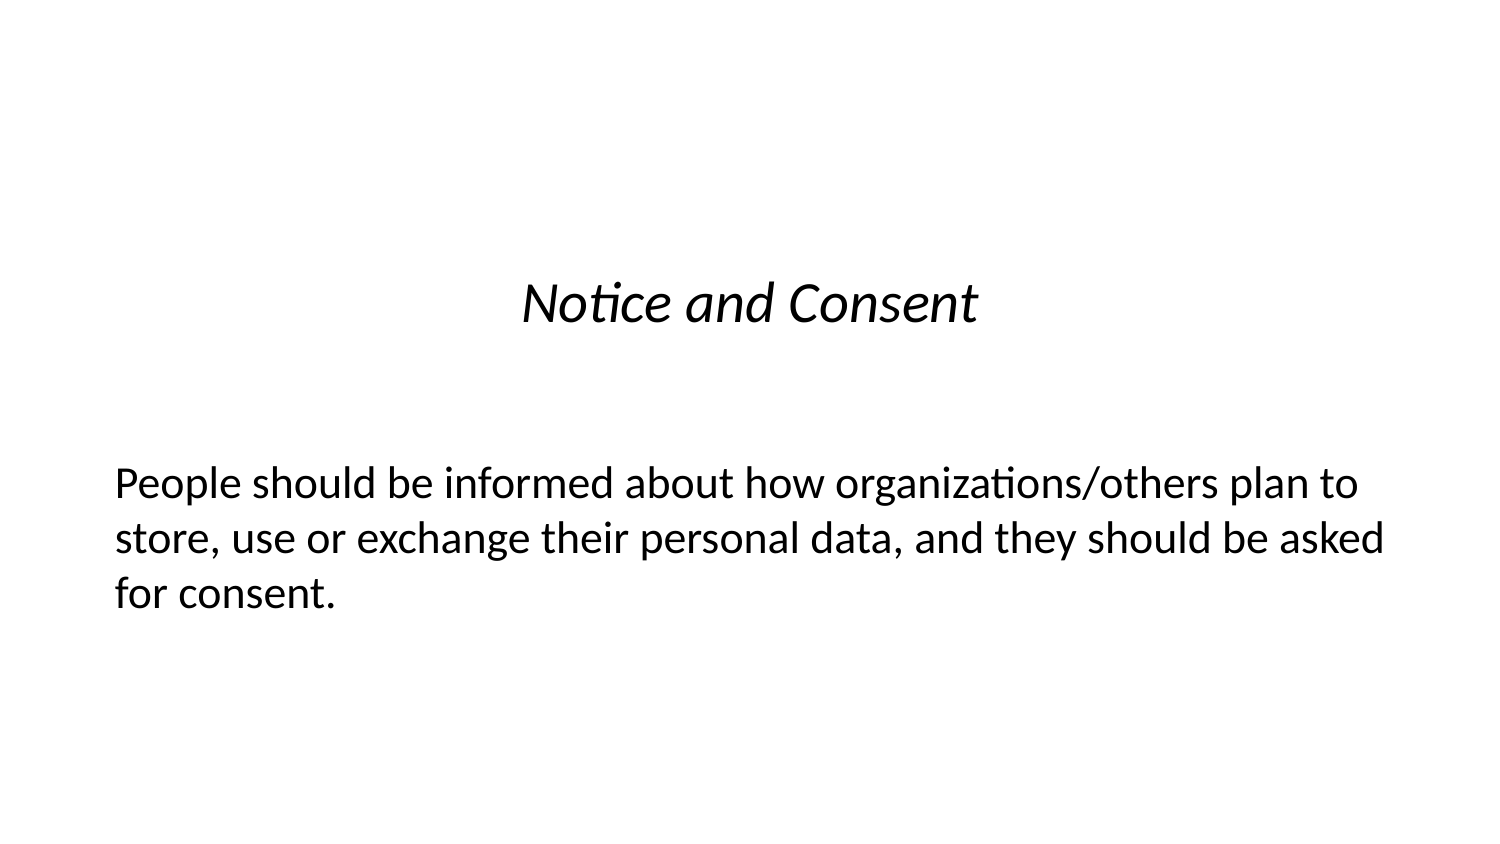

# Notice and Consent
People should be informed about how organizations/others plan to store, use or exchange their personal data, and they should be asked for consent.